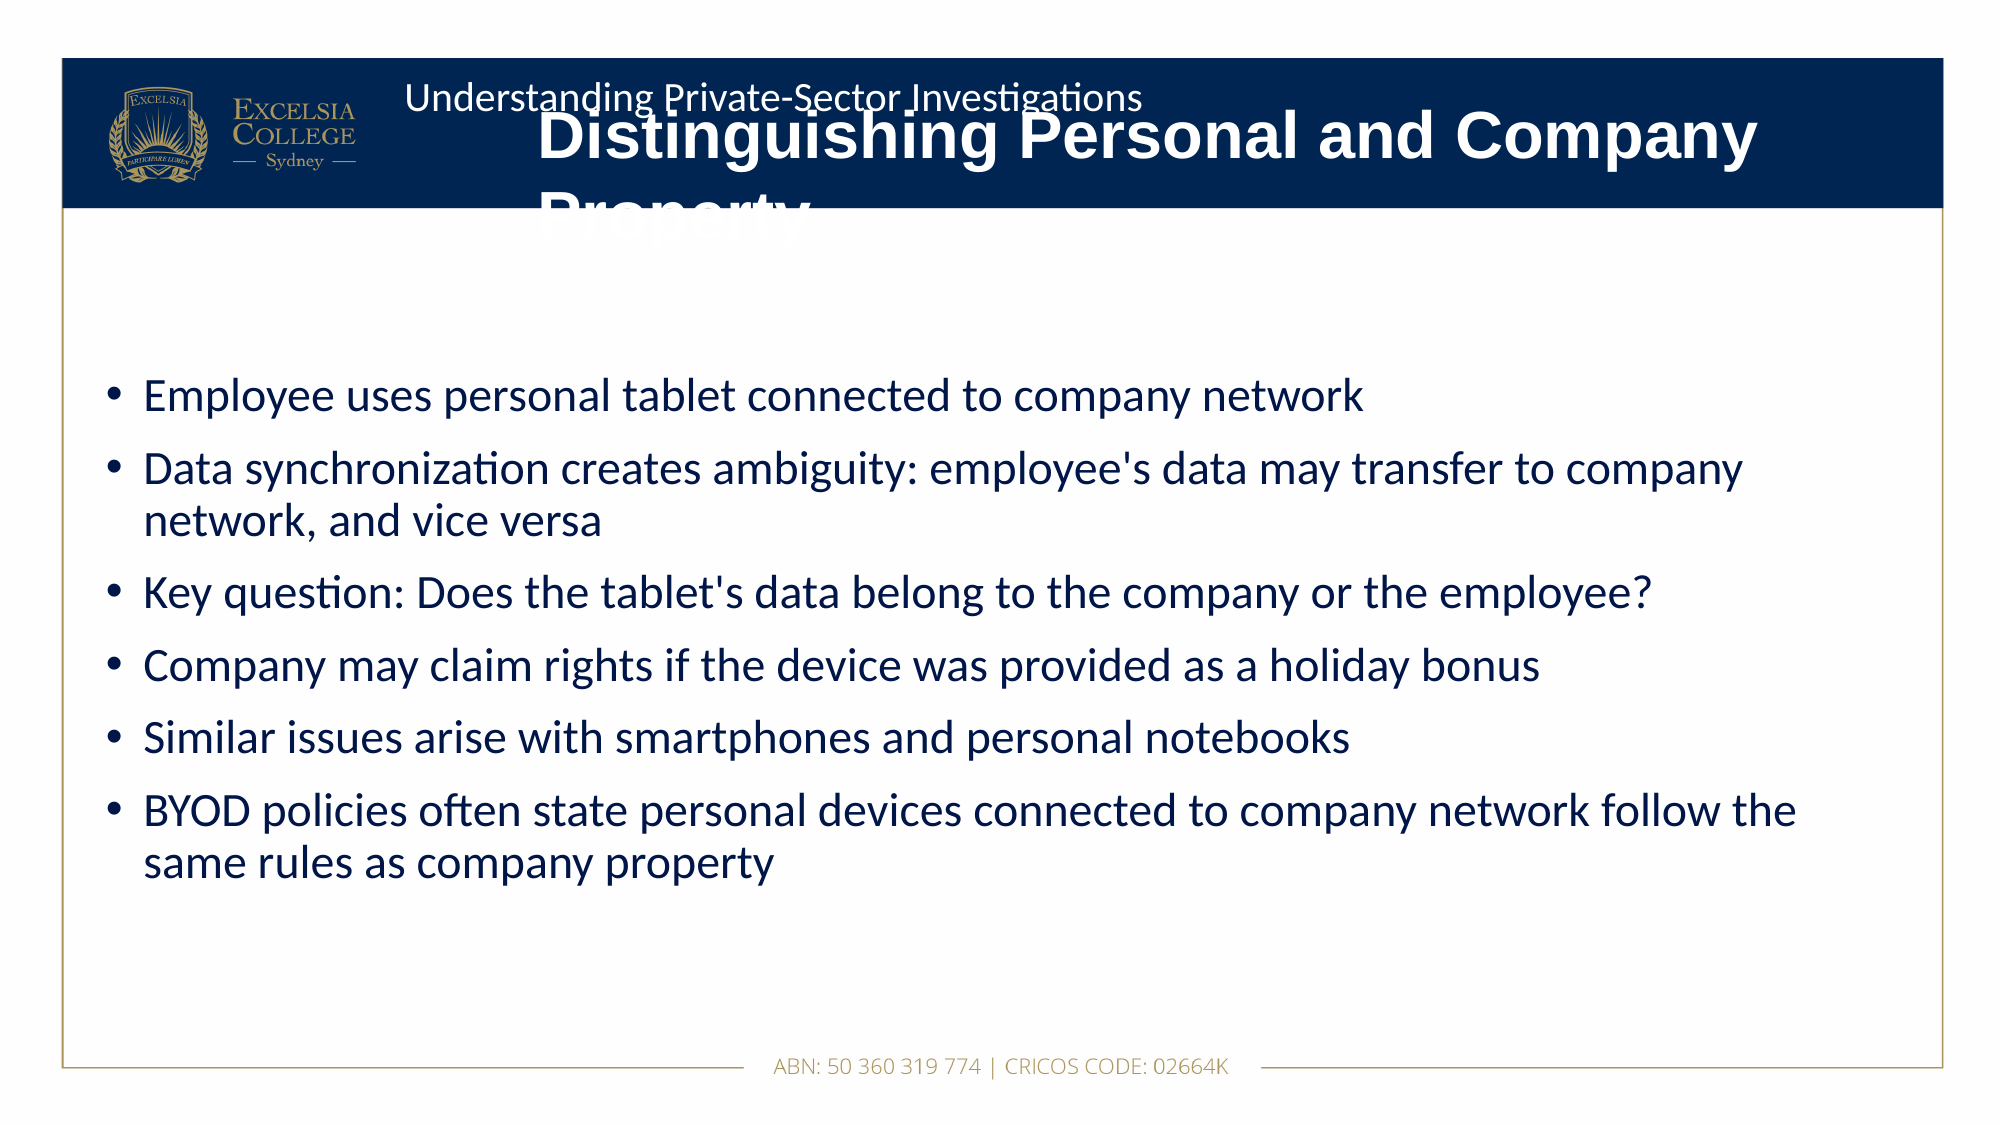

# Understanding Private-Sector Investigations
Distinguishing Personal and Company Property
Employee uses personal tablet connected to company network
Data synchronization creates ambiguity: employee's data may transfer to company network, and vice versa
Key question: Does the tablet's data belong to the company or the employee?
Company may claim rights if the device was provided as a holiday bonus
Similar issues arise with smartphones and personal notebooks
BYOD policies often state personal devices connected to company network follow the same rules as company property